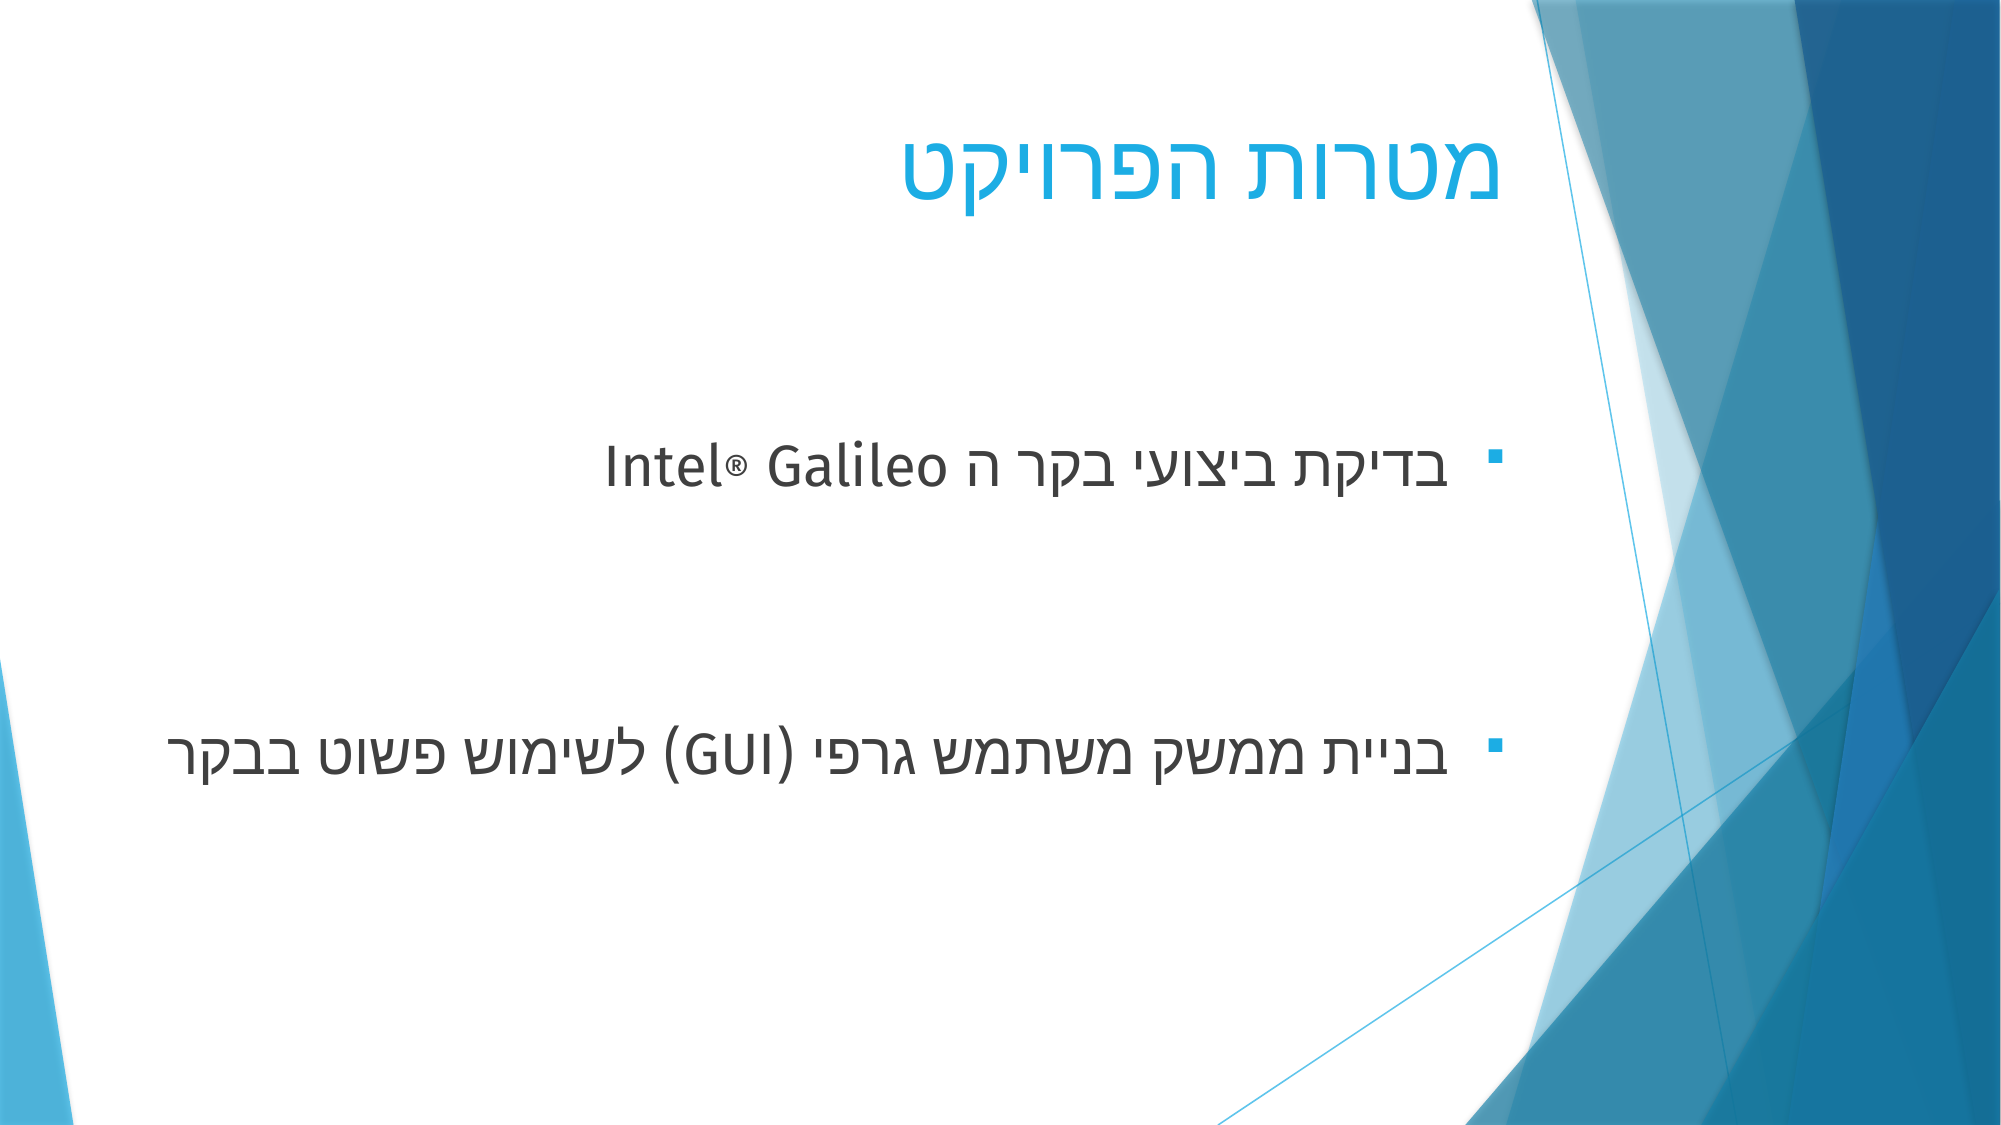

# מטרות הפרויקט

בדיקת ביצועי בקר ה Intel® Galileo

בניית ממשק משתמש גרפי (GUI) לשימוש פשוט בבקר